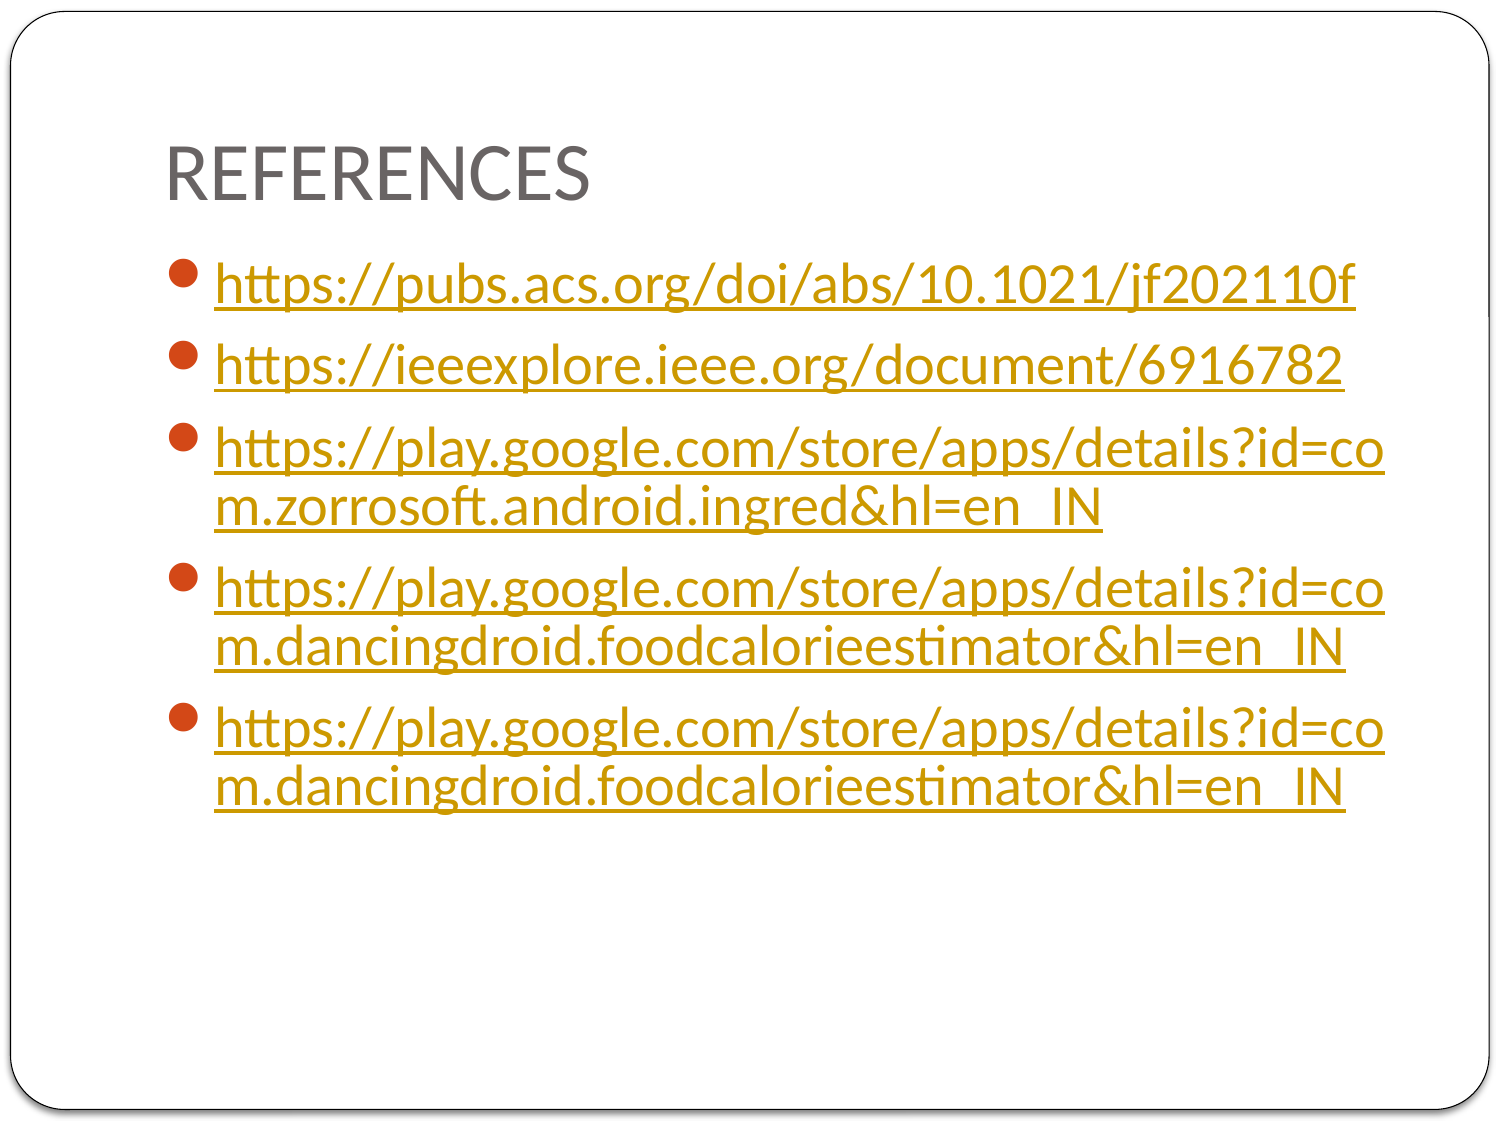

# REFERENCES
https://pubs.acs.org/doi/abs/10.1021/jf202110f
https://ieeexplore.ieee.org/document/6916782
https://play.google.com/store/apps/details?id=com.zorrosoft.android.ingred&hl=en_IN
https://play.google.com/store/apps/details?id=com.dancingdroid.foodcalorieestimator&hl=en_IN
https://play.google.com/store/apps/details?id=com.dancingdroid.foodcalorieestimator&hl=en_IN